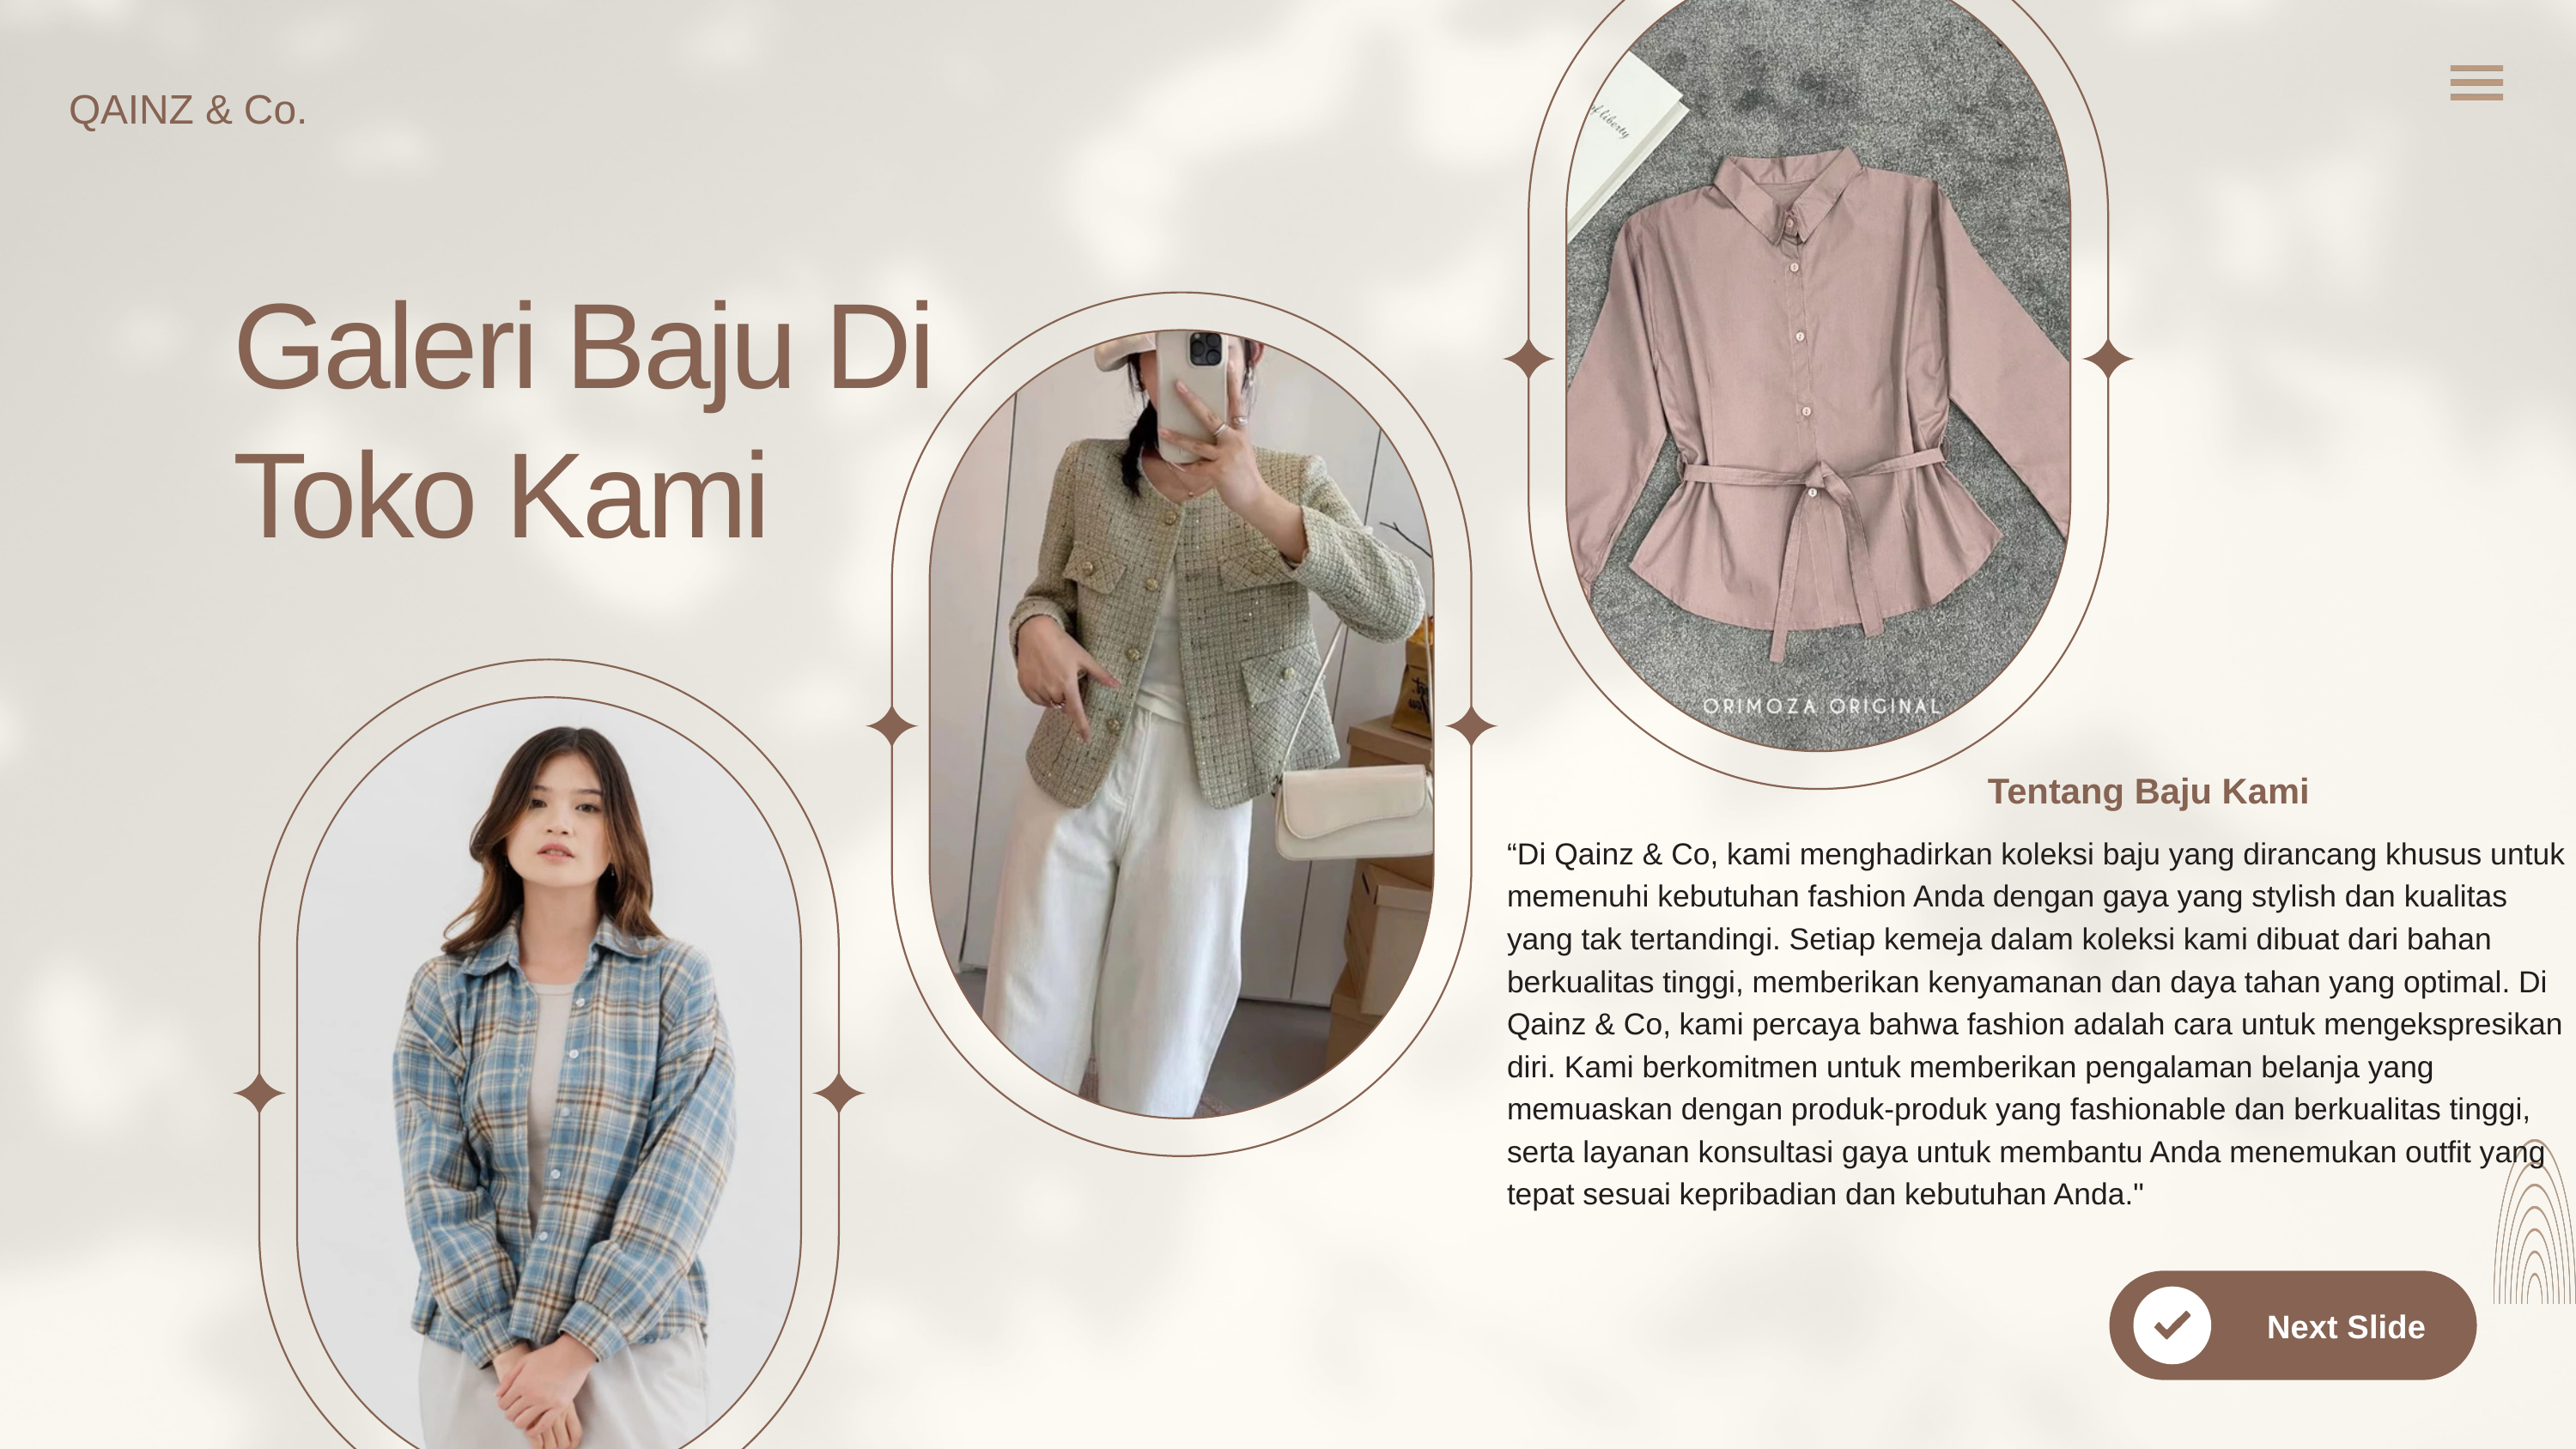

QAINZ & Co.
Galeri Baju Di Toko Kami

Tentang Baju Kami
“Di Qainz & Co, kami menghadirkan koleksi baju yang dirancang khusus untuk memenuhi kebutuhan fashion Anda dengan gaya yang stylish dan kualitas yang tak tertandingi. Setiap kemeja dalam koleksi kami dibuat dari bahan berkualitas tinggi, memberikan kenyamanan dan daya tahan yang optimal. Di Qainz & Co, kami percaya bahwa fashion adalah cara untuk mengekspresikan diri. Kami berkomitmen untuk memberikan pengalaman belanja yang memuaskan dengan produk-produk yang fashionable dan berkualitas tinggi, serta layanan konsultasi gaya untuk membantu Anda menemukan outfit yang tepat sesuai kepribadian dan kebutuhan Anda."

Next Slide